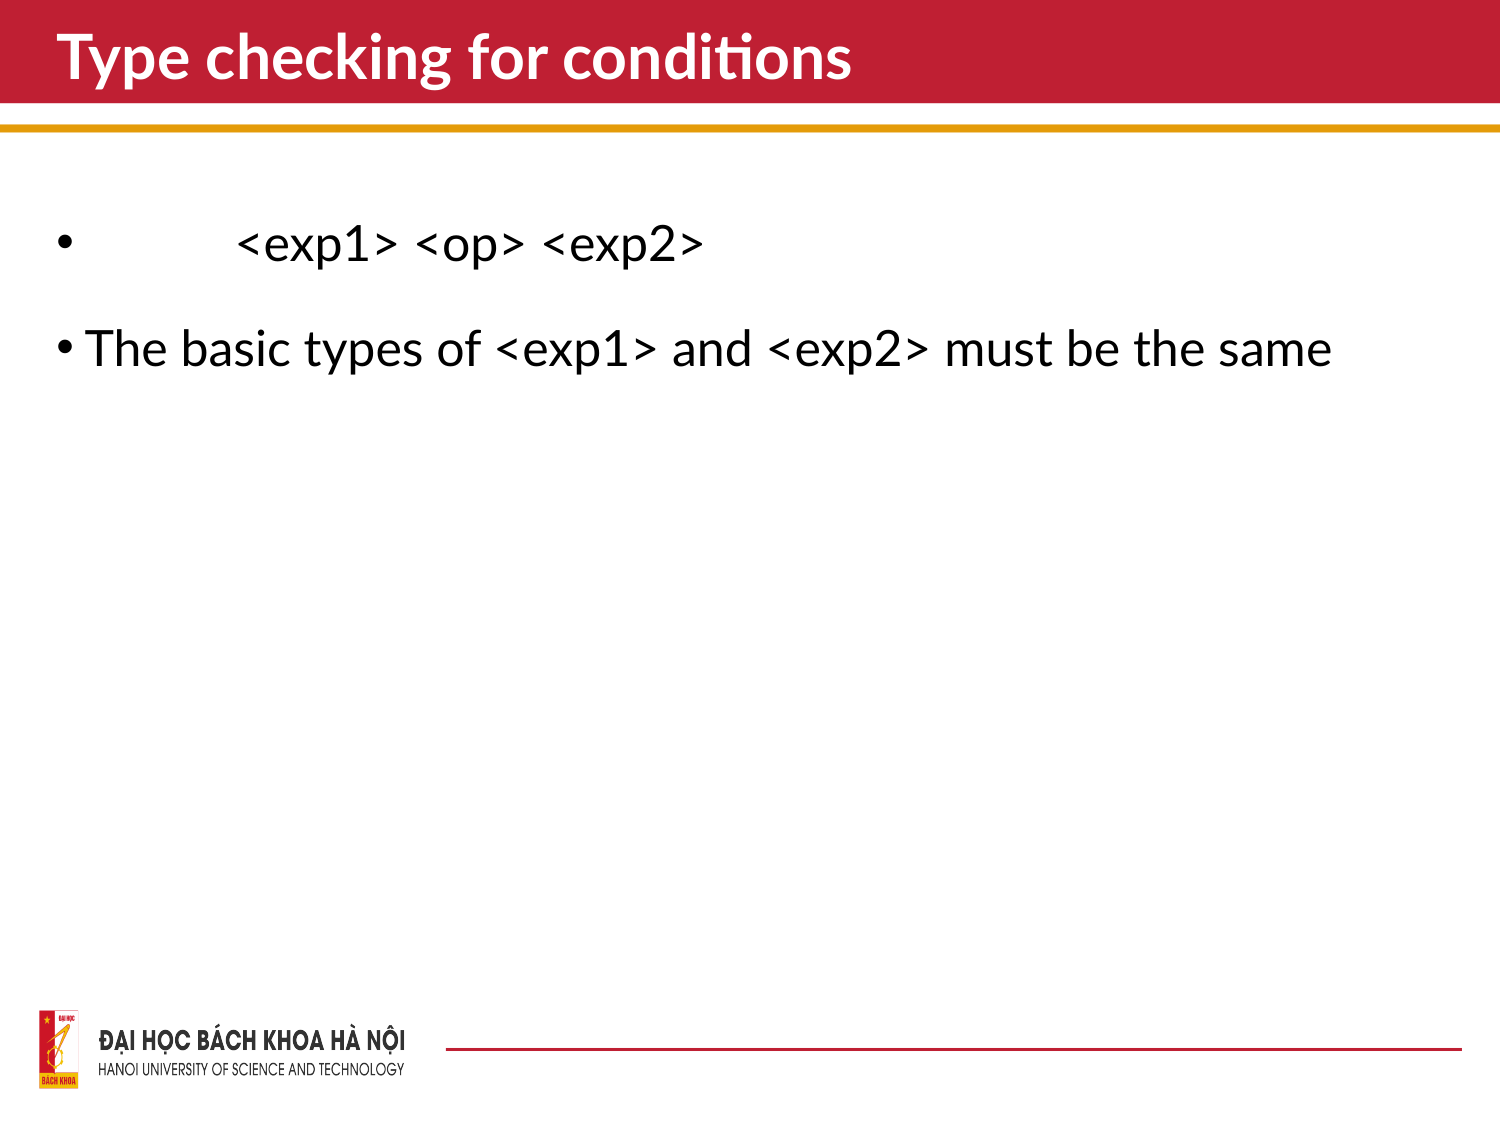

# Type checking for conditions
	<exp1> <op> <exp2>
The basic types of <exp1> and <exp2> must be the same